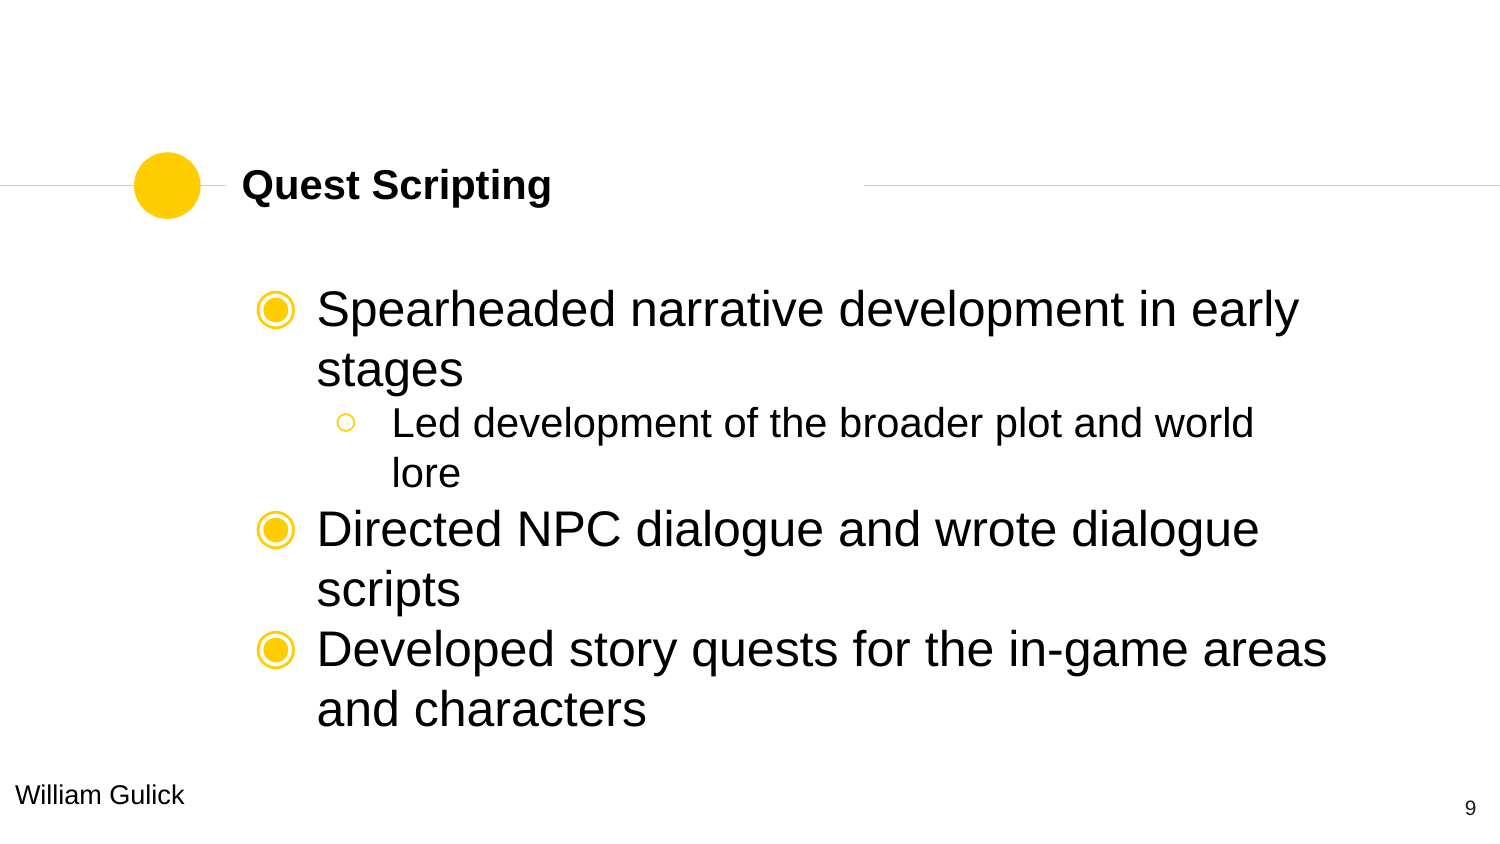

# Quest Scripting
Spearheaded narrative development in early stages
Led development of the broader plot and world lore
Directed NPC dialogue and wrote dialogue scripts
Developed story quests for the in-game areas and characters
William Gulick
9